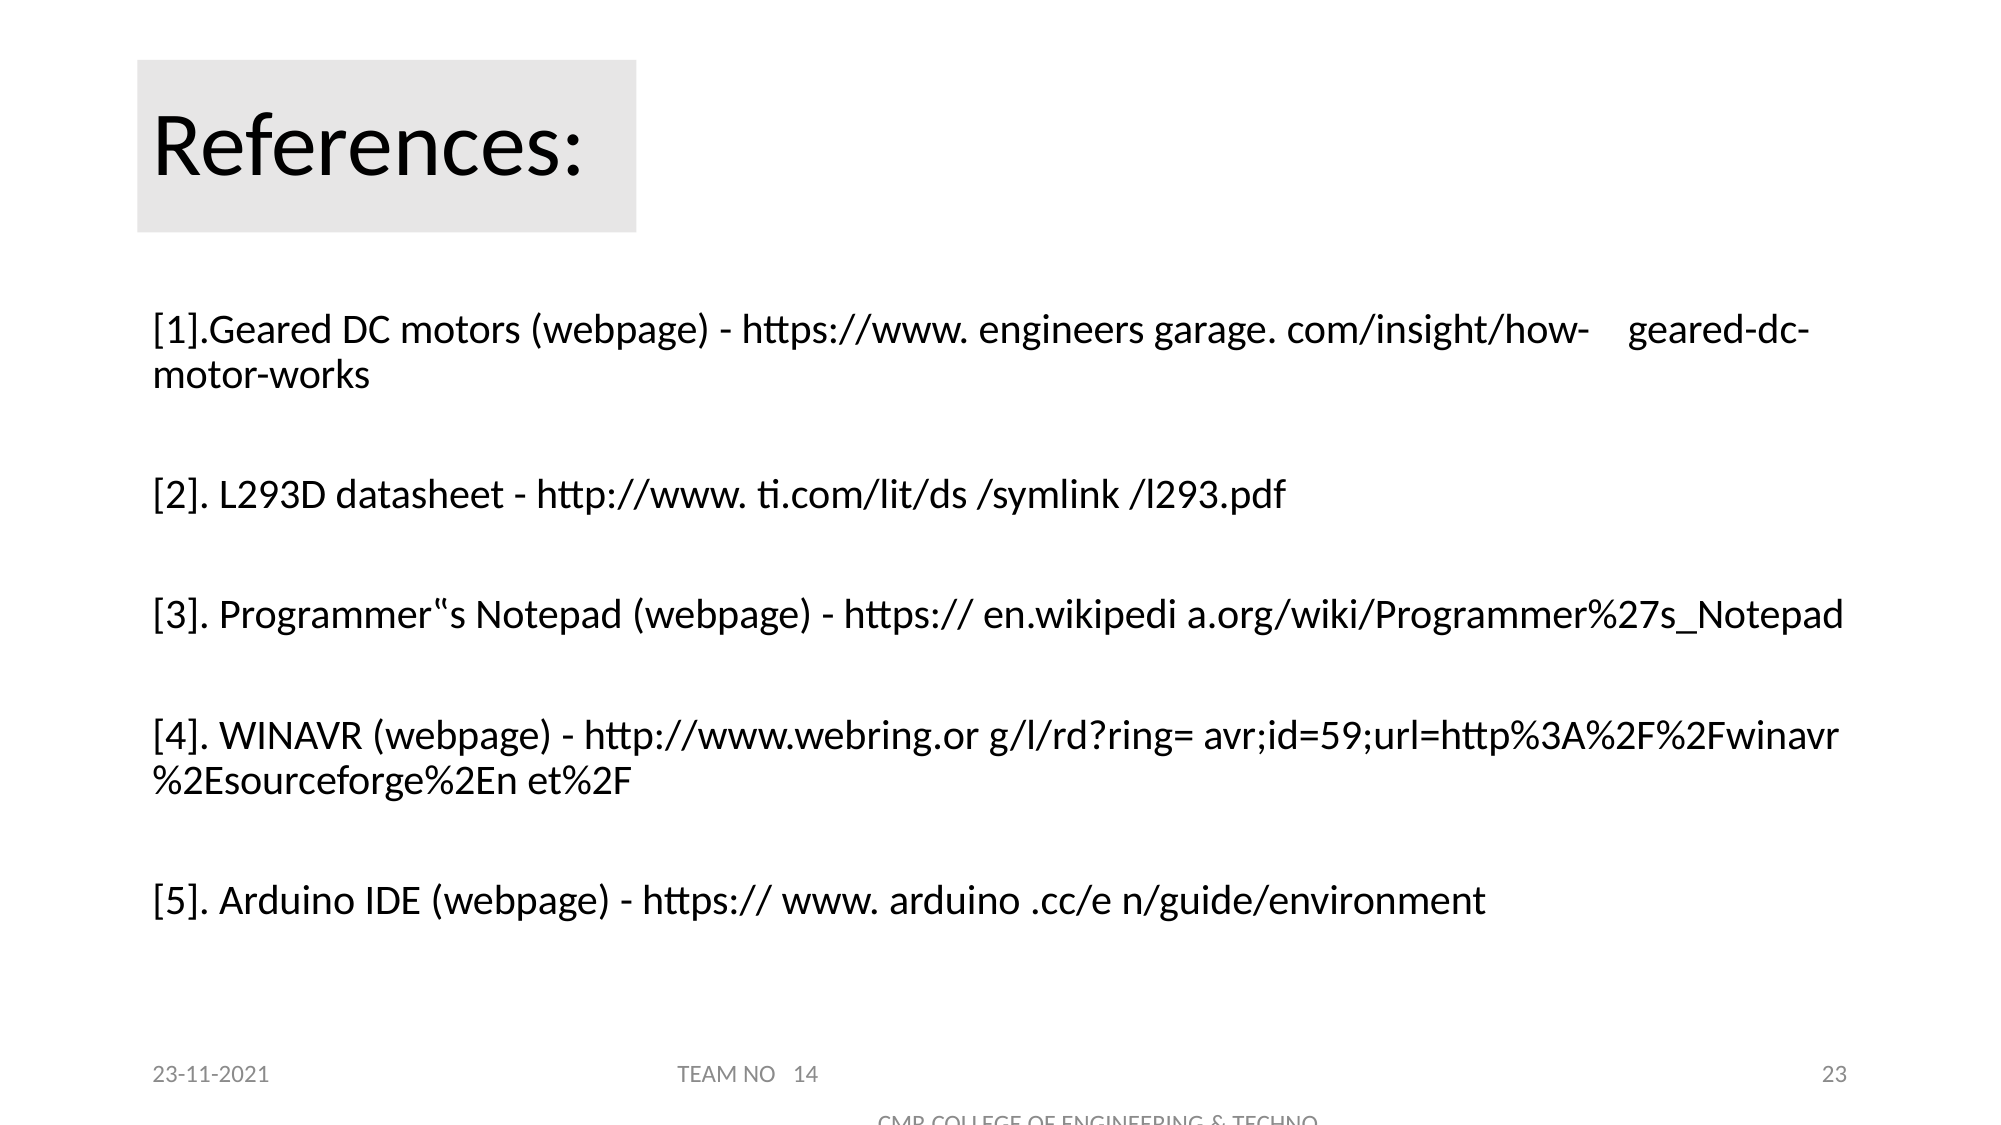

# References:
[1].Geared DC motors (webpage) - https://www. engineers garage. com/insight/how-    geared-dc-motor-works

[2]. L293D datasheet - http://www. ti.com/lit/ds /symlink /l293.pdf

[3]. Programmer‟s Notepad (webpage) - https:// en.wikipedi a.org/wiki/Programmer%27s_Notepad

[4]. WINAVR (webpage) - http://www.webring.or g/l/rd?ring= avr;id=59;url=http%3A%2F%2Fwinavr%2Esourceforge%2En et%2F

[5]. Arduino IDE (webpage) - https:// www. arduino .cc/e n/guide/environment

23-11-2021
TEAM NO   14                                                                                                                                                                                                                                          CMR COLLEGE OF ENGINEERING & TECHNOLOGY
23